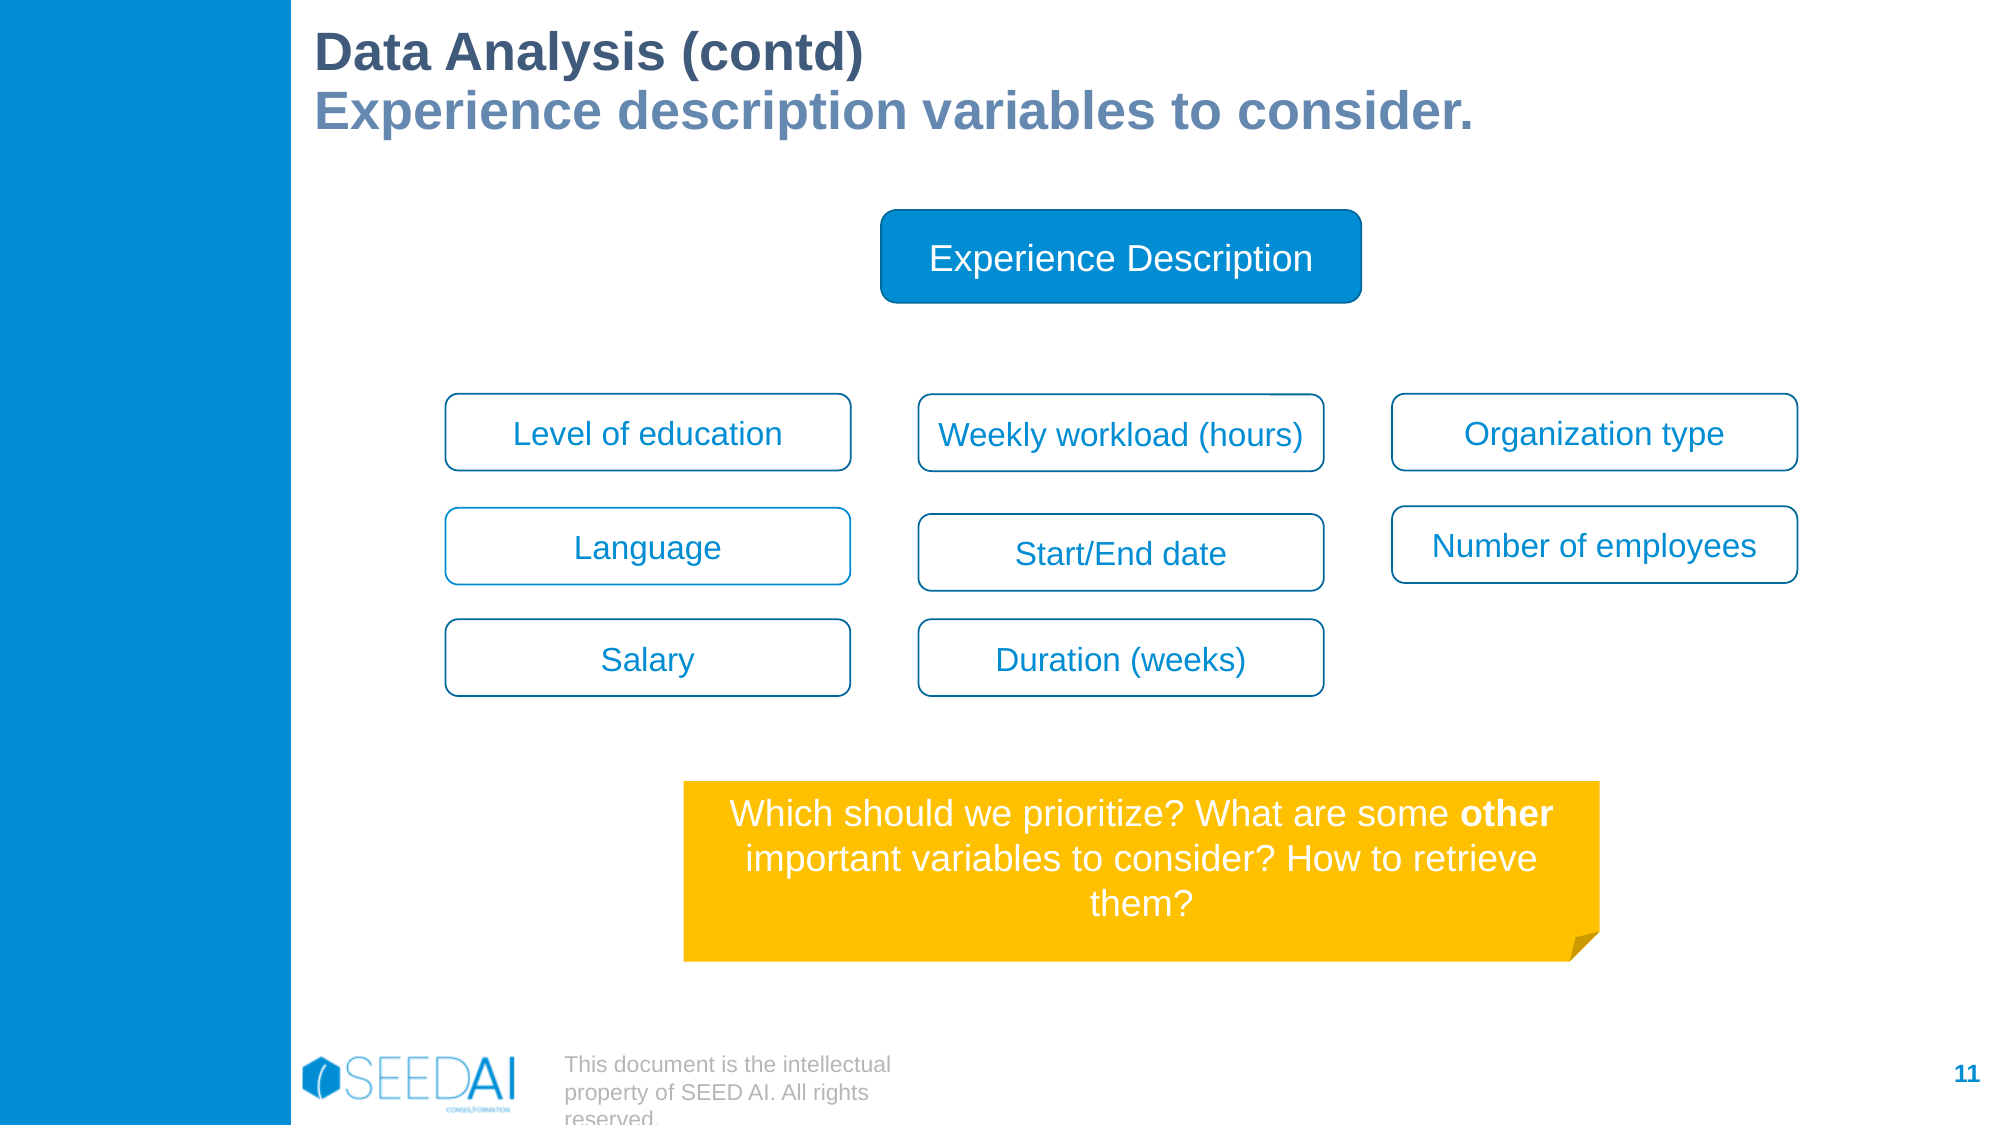

Data Analysis (contd)
Experience description variables to consider.
Experience Description
Level of education
Organization type
Weekly workload (hours)
Number of employees
Language
Start/End date
Duration (weeks)
Salary
Which should we prioritize? What are some other important variables to consider? How to retrieve them?
11